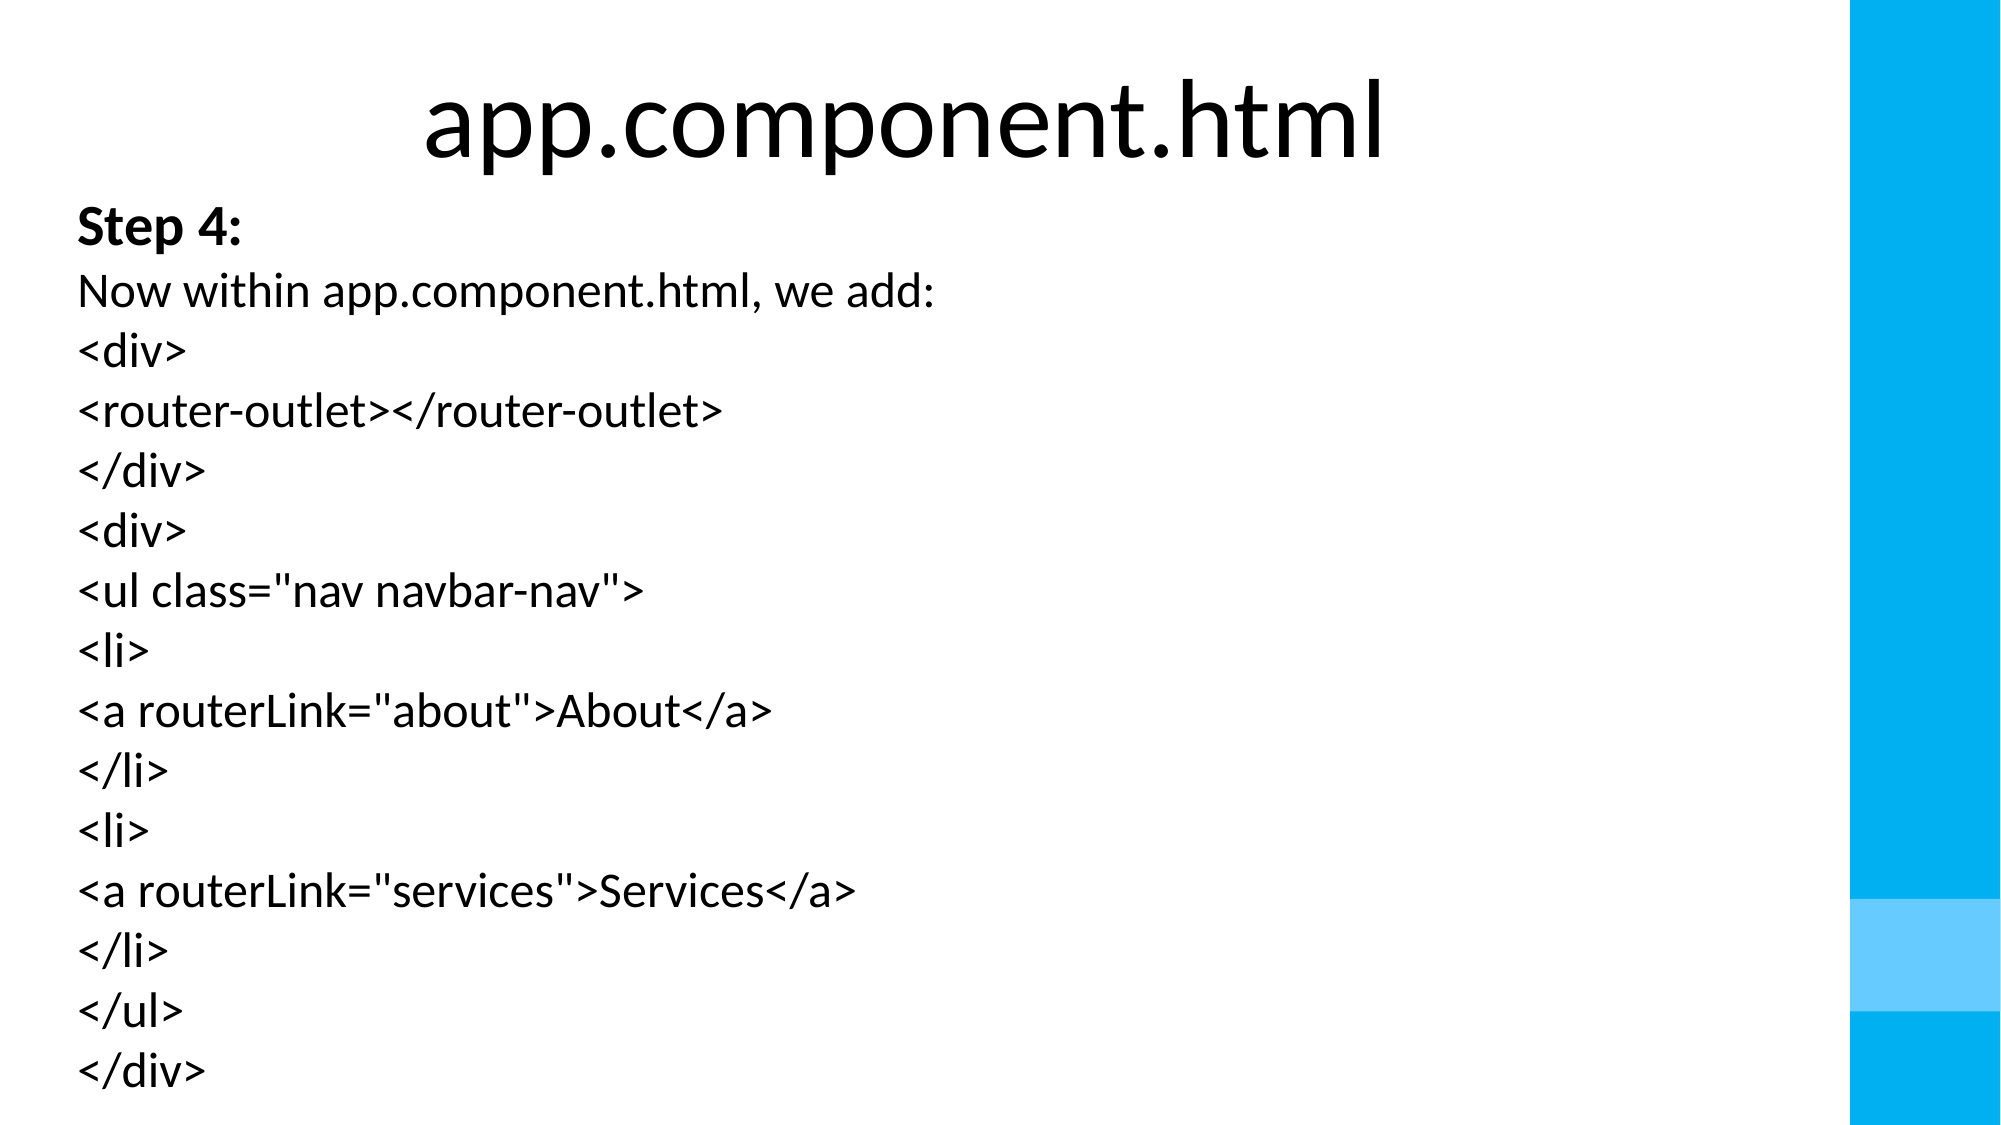

# app.component.html
Step 4:
Now within app.component.html, we add:
<div>
<router-outlet></router-outlet>
</div>
<div>
<ul class="nav navbar-nav">
<li>
<a routerLink="about">About</a>
</li>
<li>
<a routerLink="services">Services</a>
</li>
</ul>
</div>